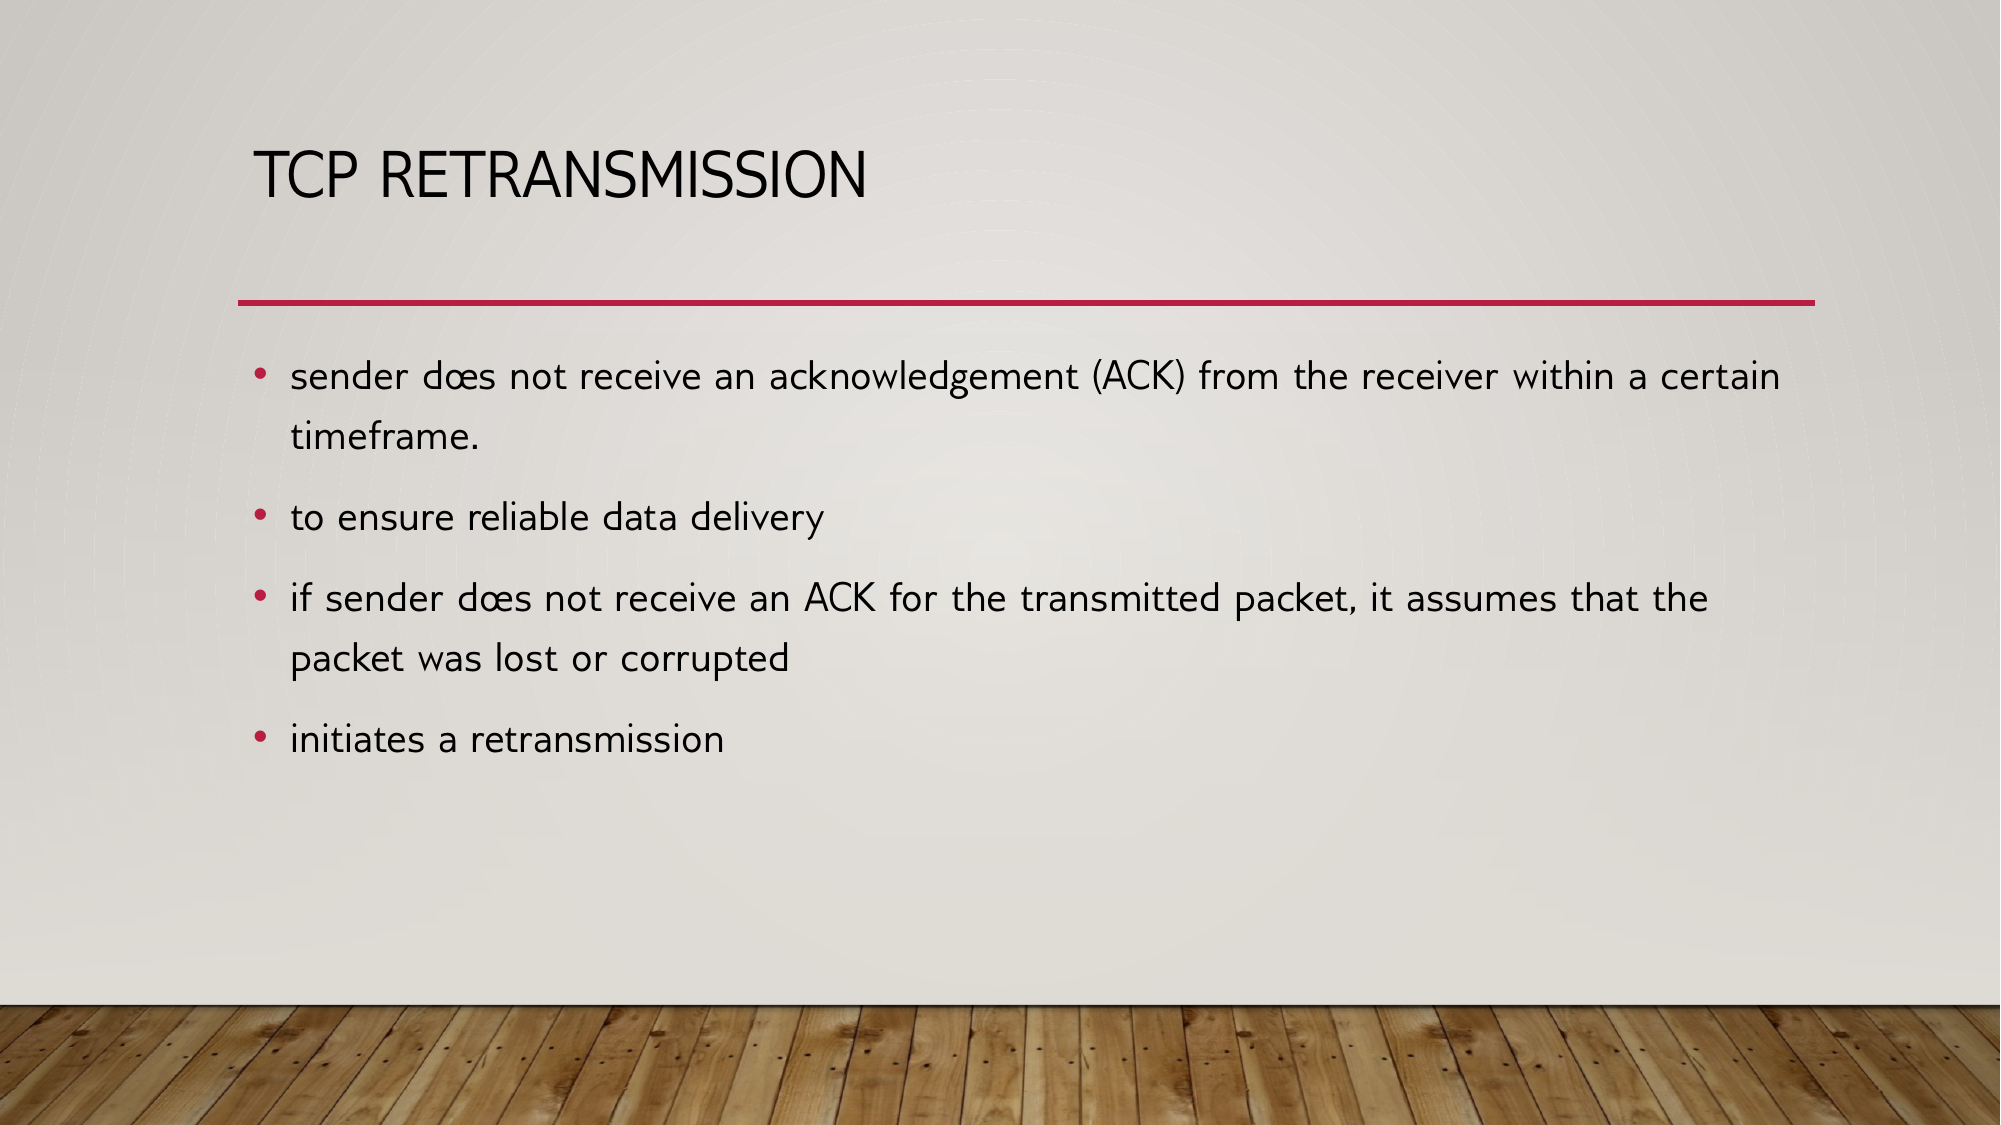

# TCP RETRansmission
sender does not receive an acknowledgement (ACK) from the receiver within a certain timeframe.
to ensure reliable data delivery
if sender does not receive an ACK for the transmitted packet, it assumes that the packet was lost or corrupted
initiates a retransmission